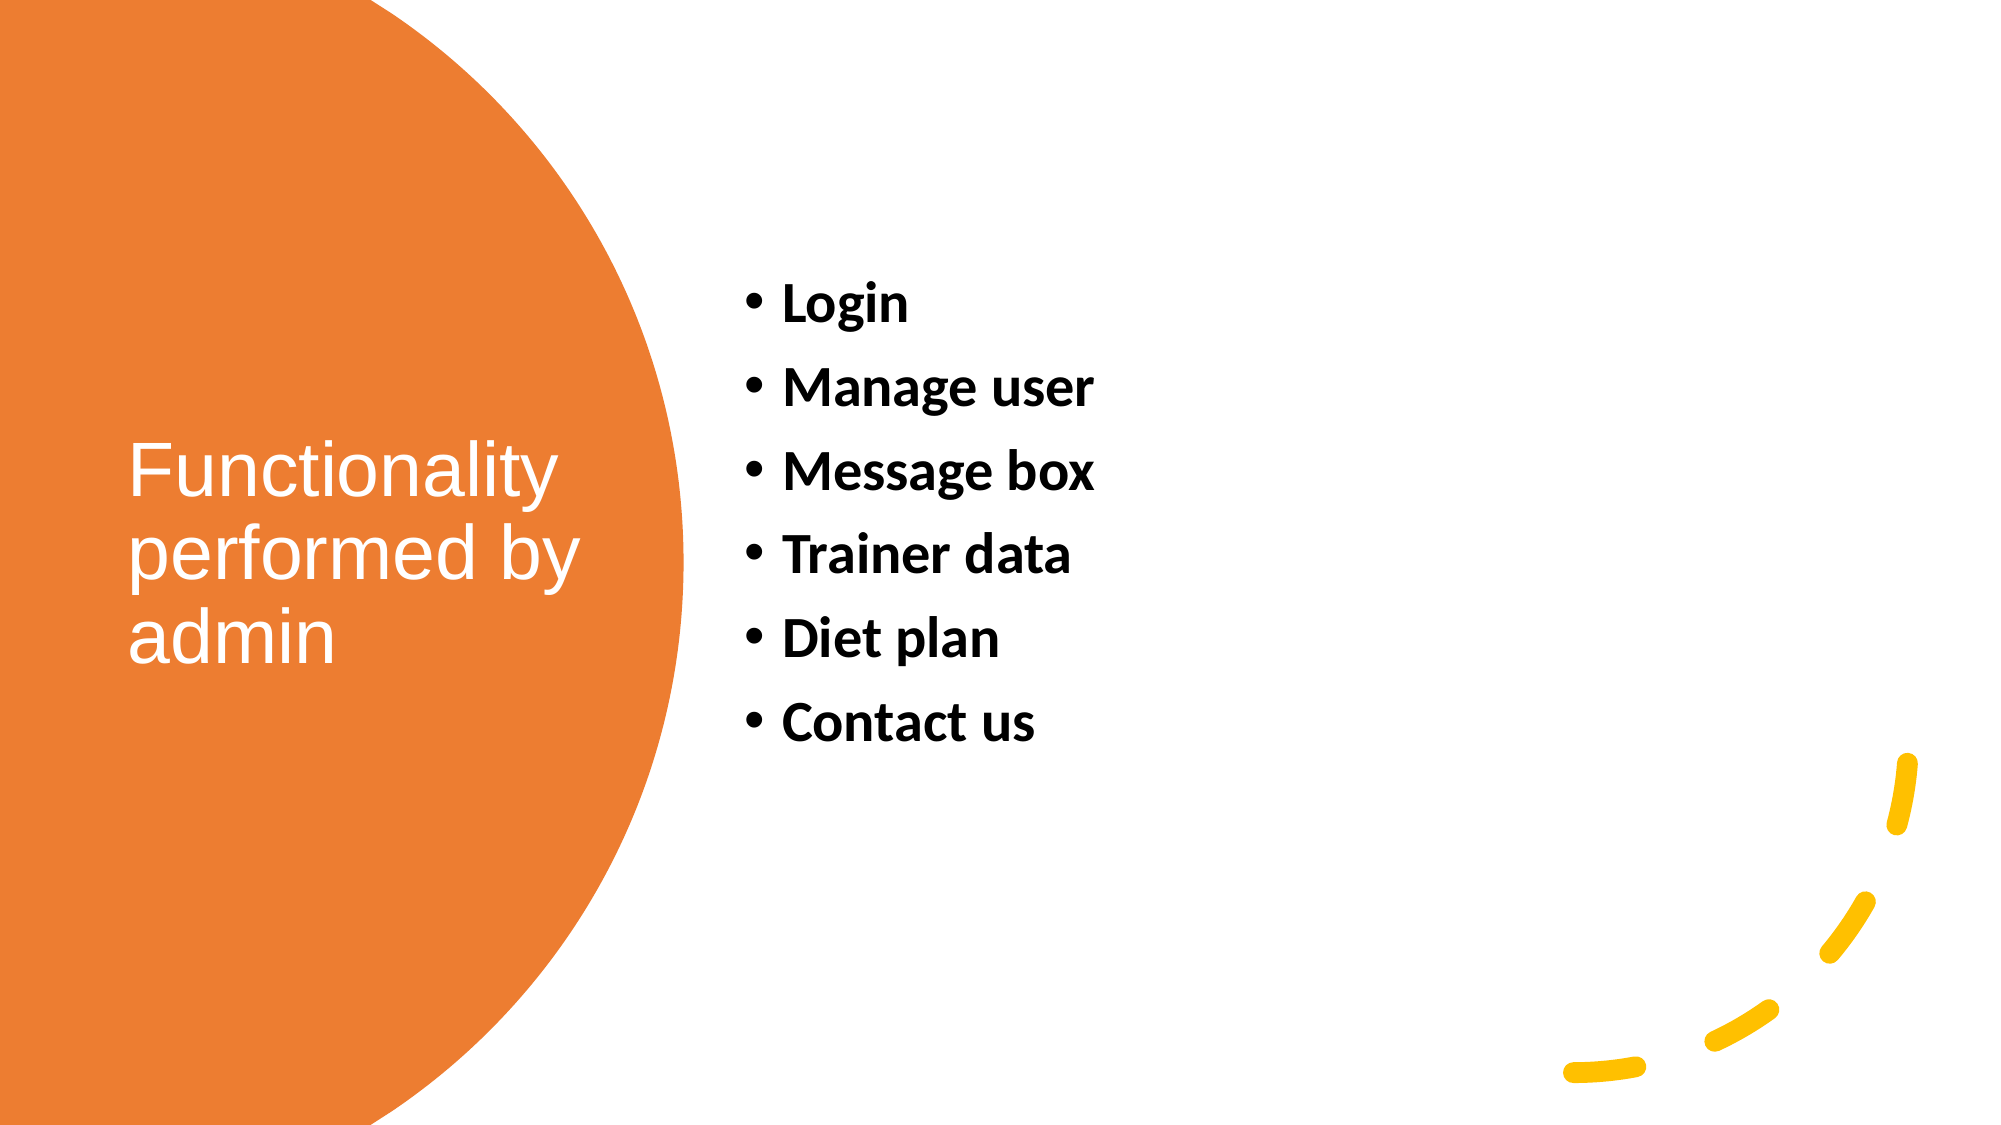

Login
Manage user
Message box
Trainer data
Diet plan
Contact us

# Functionality performed by admin